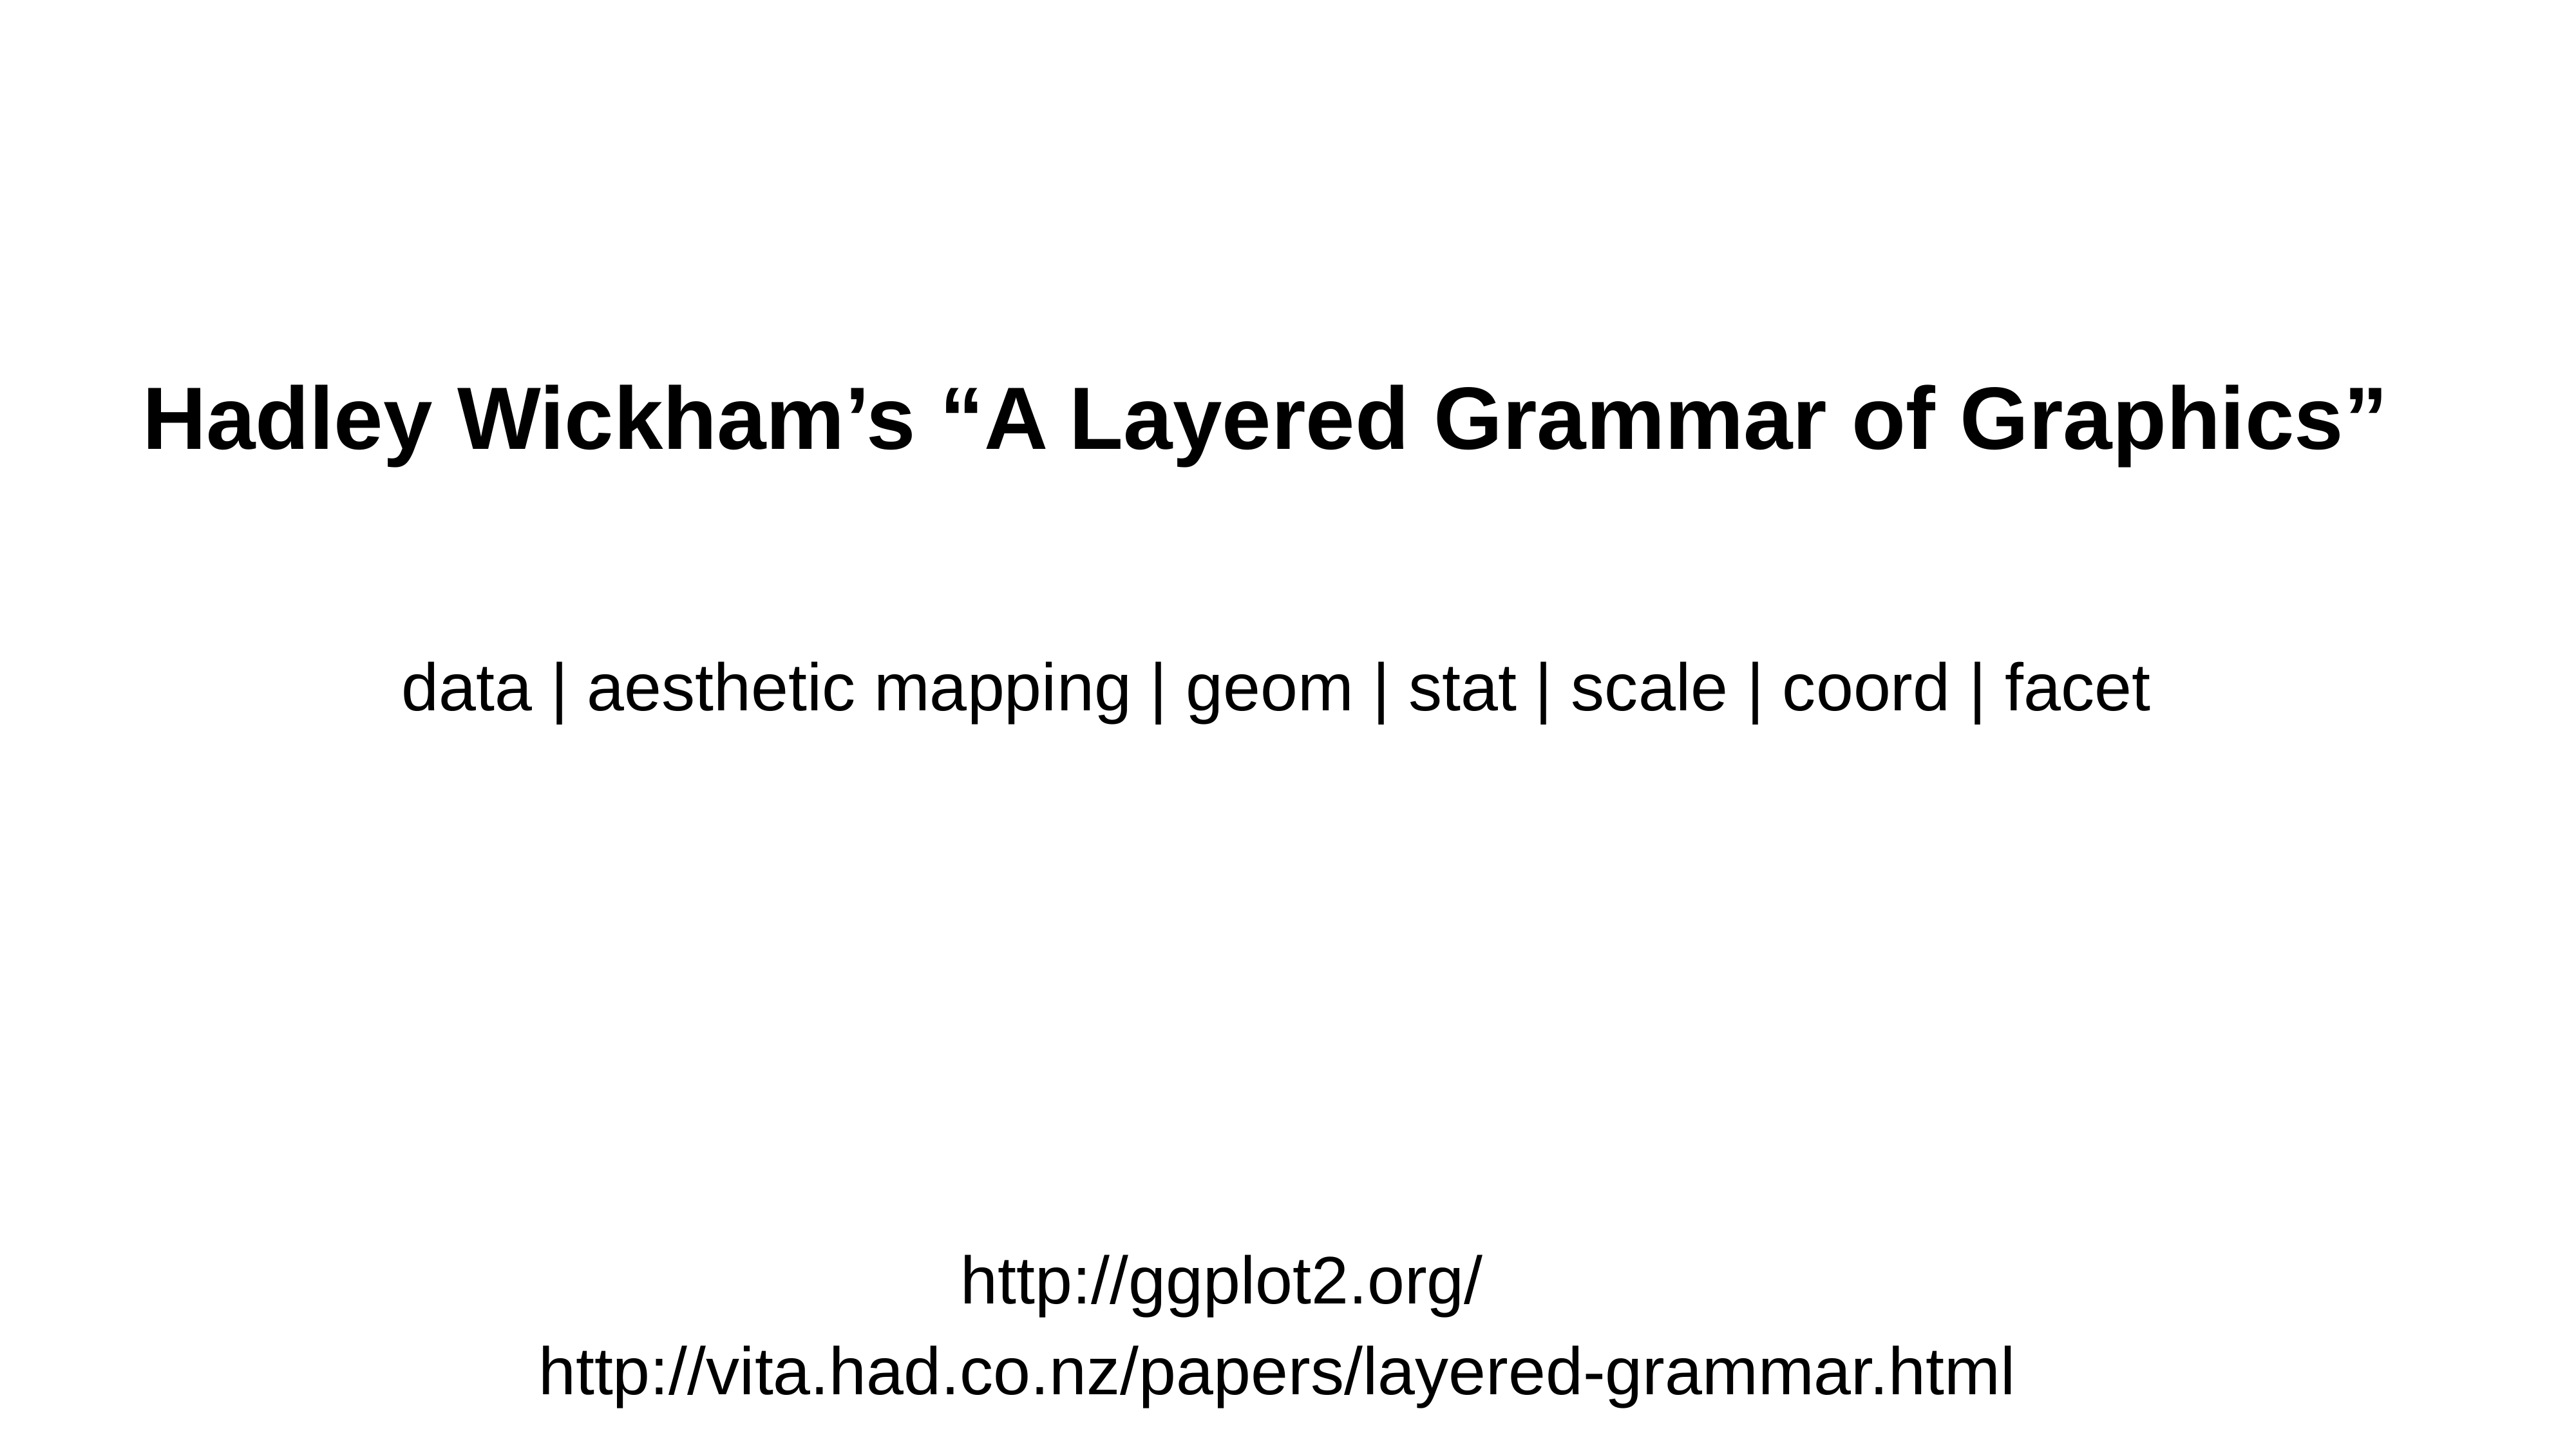

Hadley Wickham’s “A Layered Grammar of Graphics”
data | aesthetic mapping | geom | stat | scale | coord | facet
http://ggplot2.org/
http://vita.had.co.nz/papers/layered-grammar.html